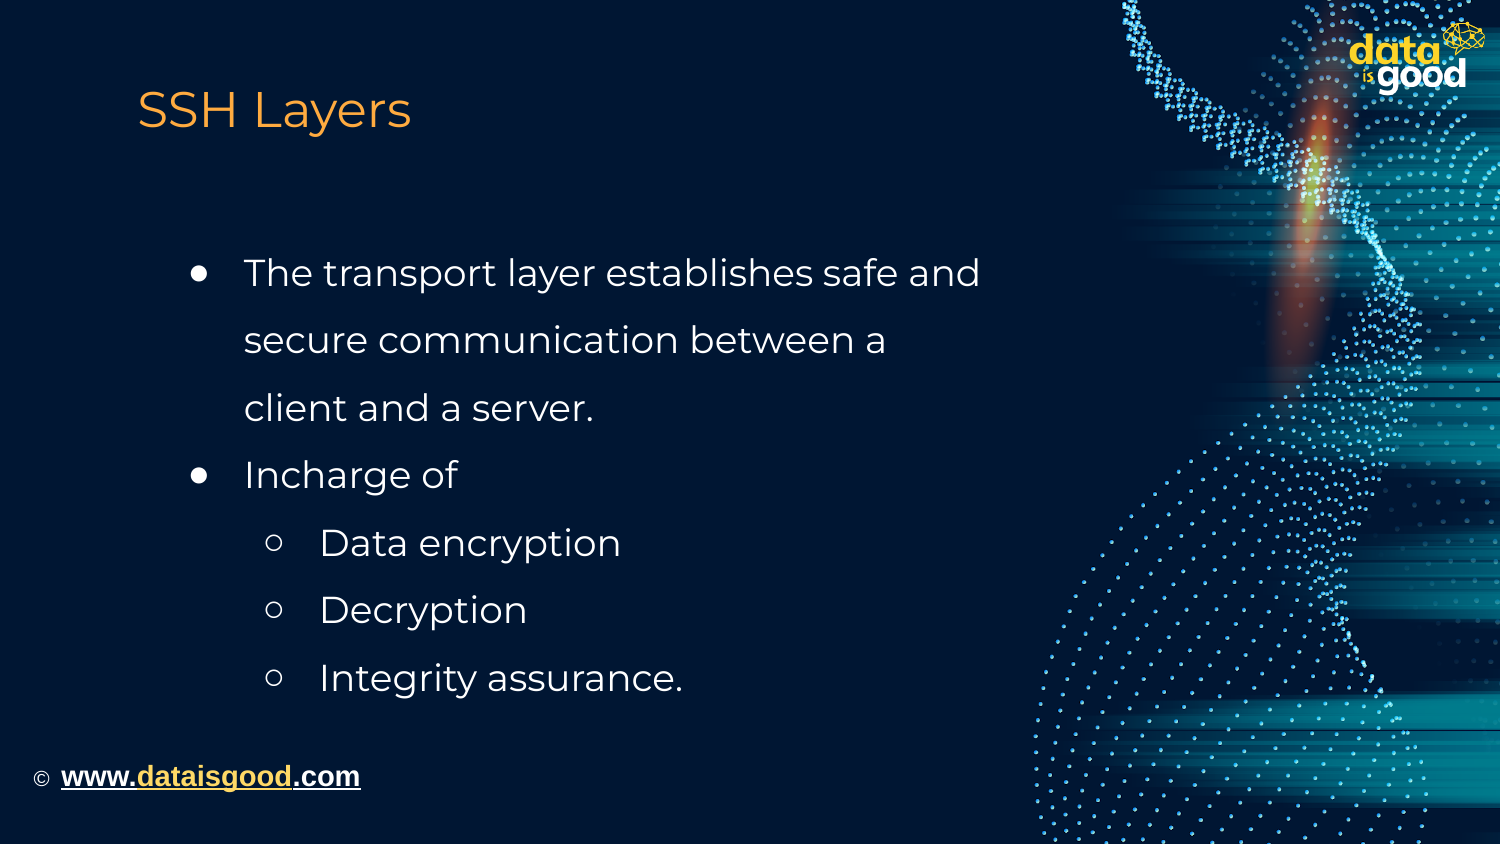

# SSH Layers
The transport layer establishes safe and secure communication between a client and a server.
Incharge of
Data encryption
Decryption
Integrity assurance.